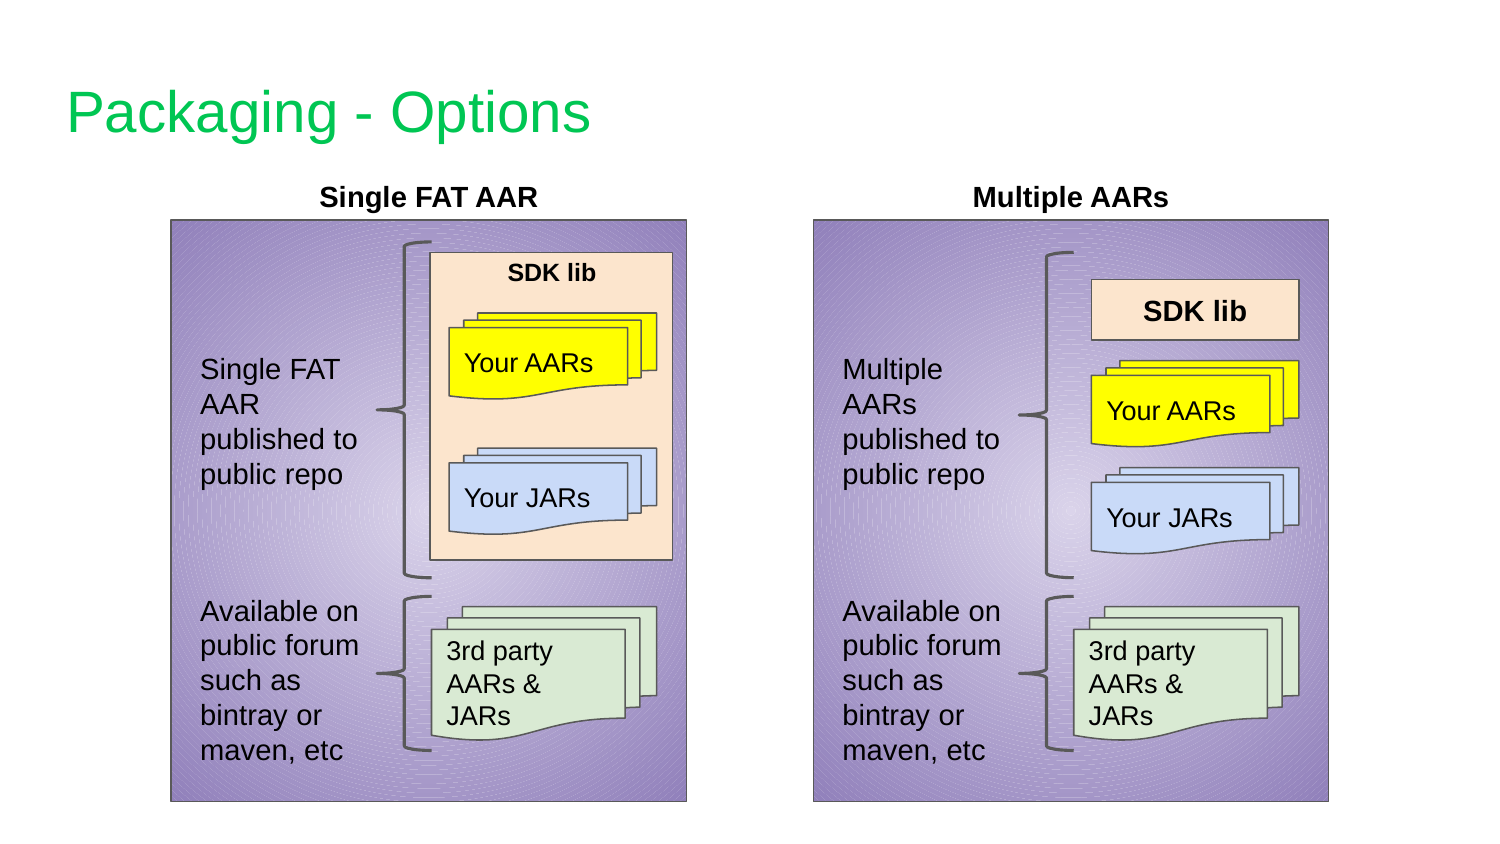

# Packaging - Options
Single FAT AAR
Multiple AARs

SDK lib

SDK lib
Your AARs
Single FAT AAR published to public repo
Multiple AARs published to public repo
Your AARs
Your JARs
Your JARs
Available on public forum such as bintray or maven, etc
Available on public forum such as bintray or maven, etc

3rd party AARs & JARs
3rd party AARs & JARs